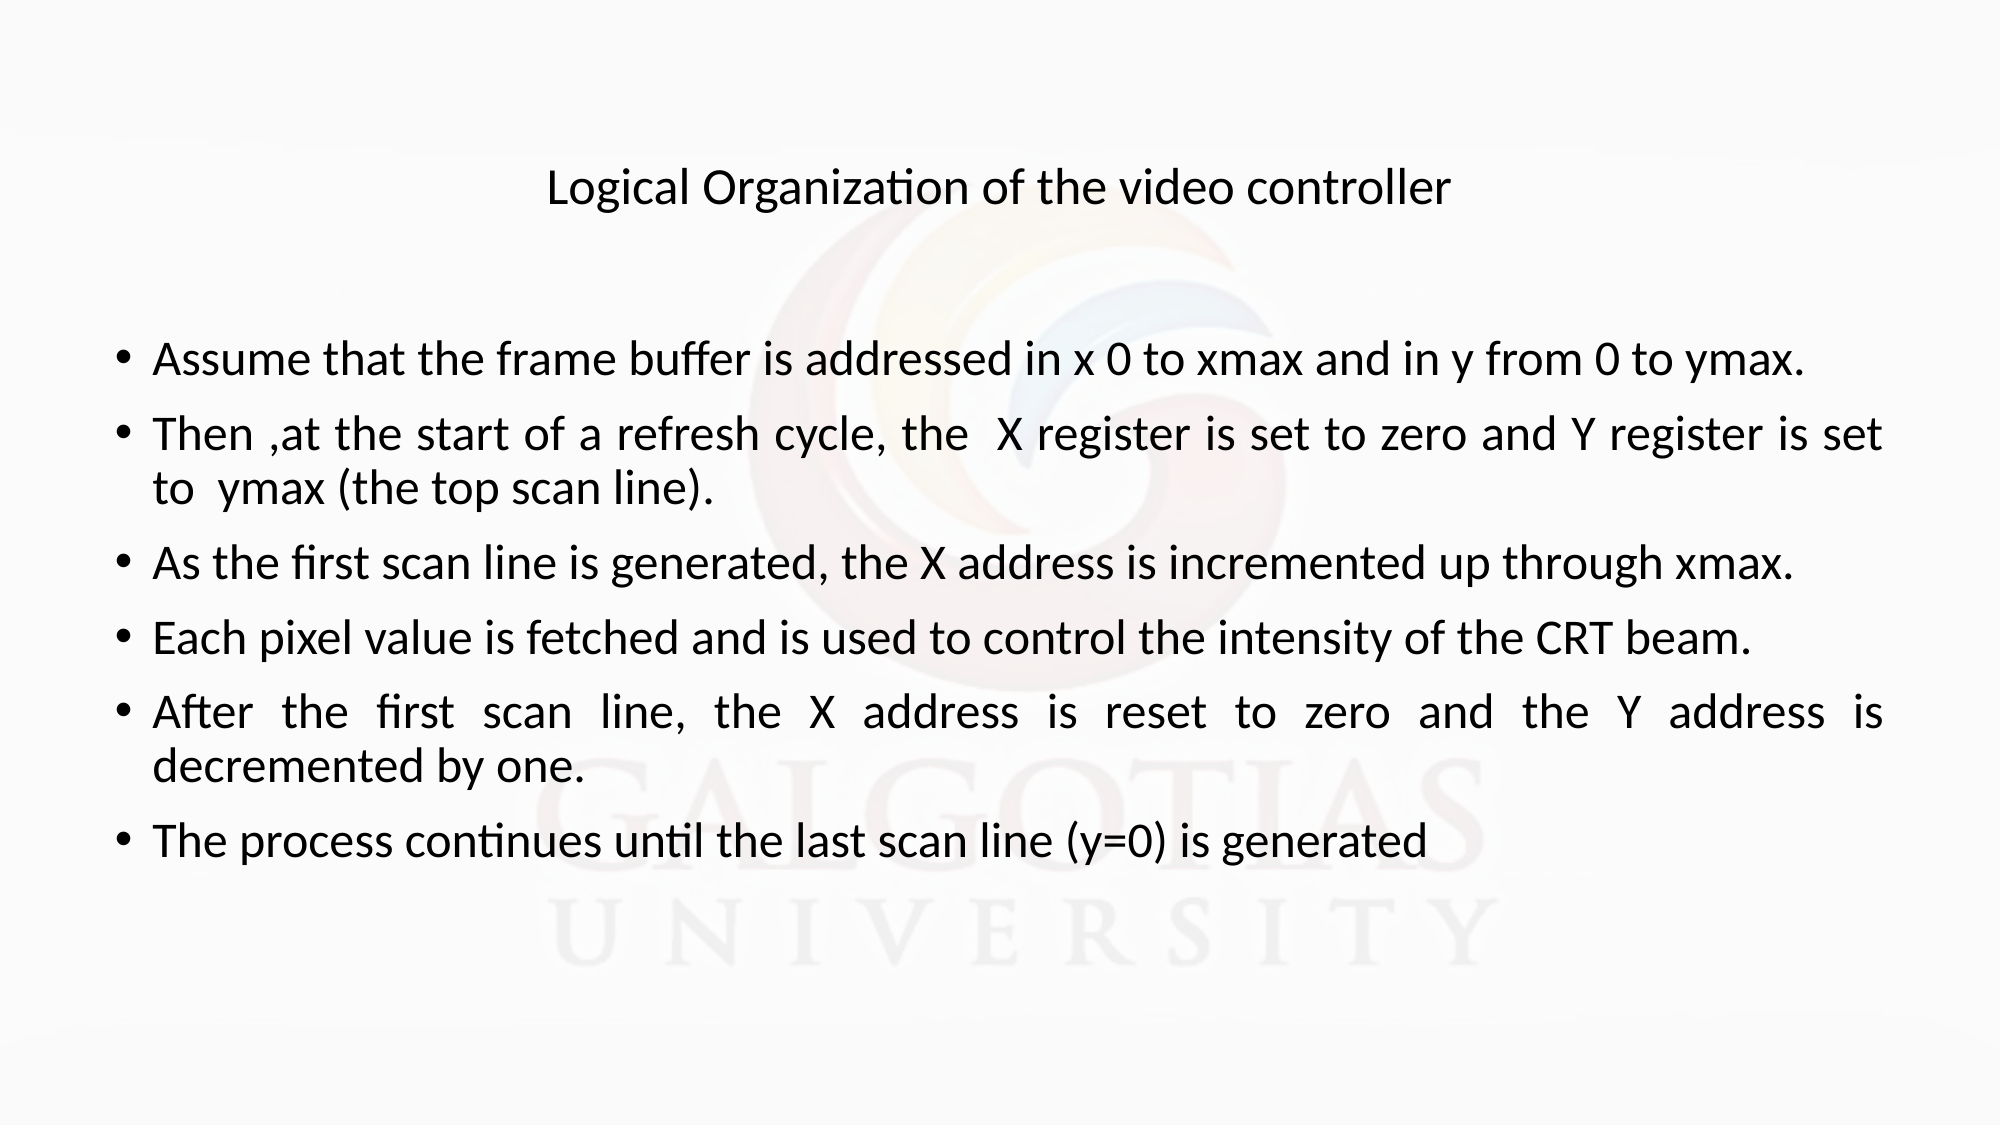

# Logical Organization of the video controller
Assume that the frame buffer is addressed in x 0 to xmax and in y from 0 to ymax.
Then ,at the start of a refresh cycle, the  X register is set to zero and Y register is set to  ymax (the top scan line).
As the first scan line is generated, the X address is incremented up through xmax.
Each pixel value is fetched and is used to control the intensity of the CRT beam.
After the first scan line, the X address is reset to zero and the Y address is decremented by one.
The process continues until the last scan line (y=0) is generated